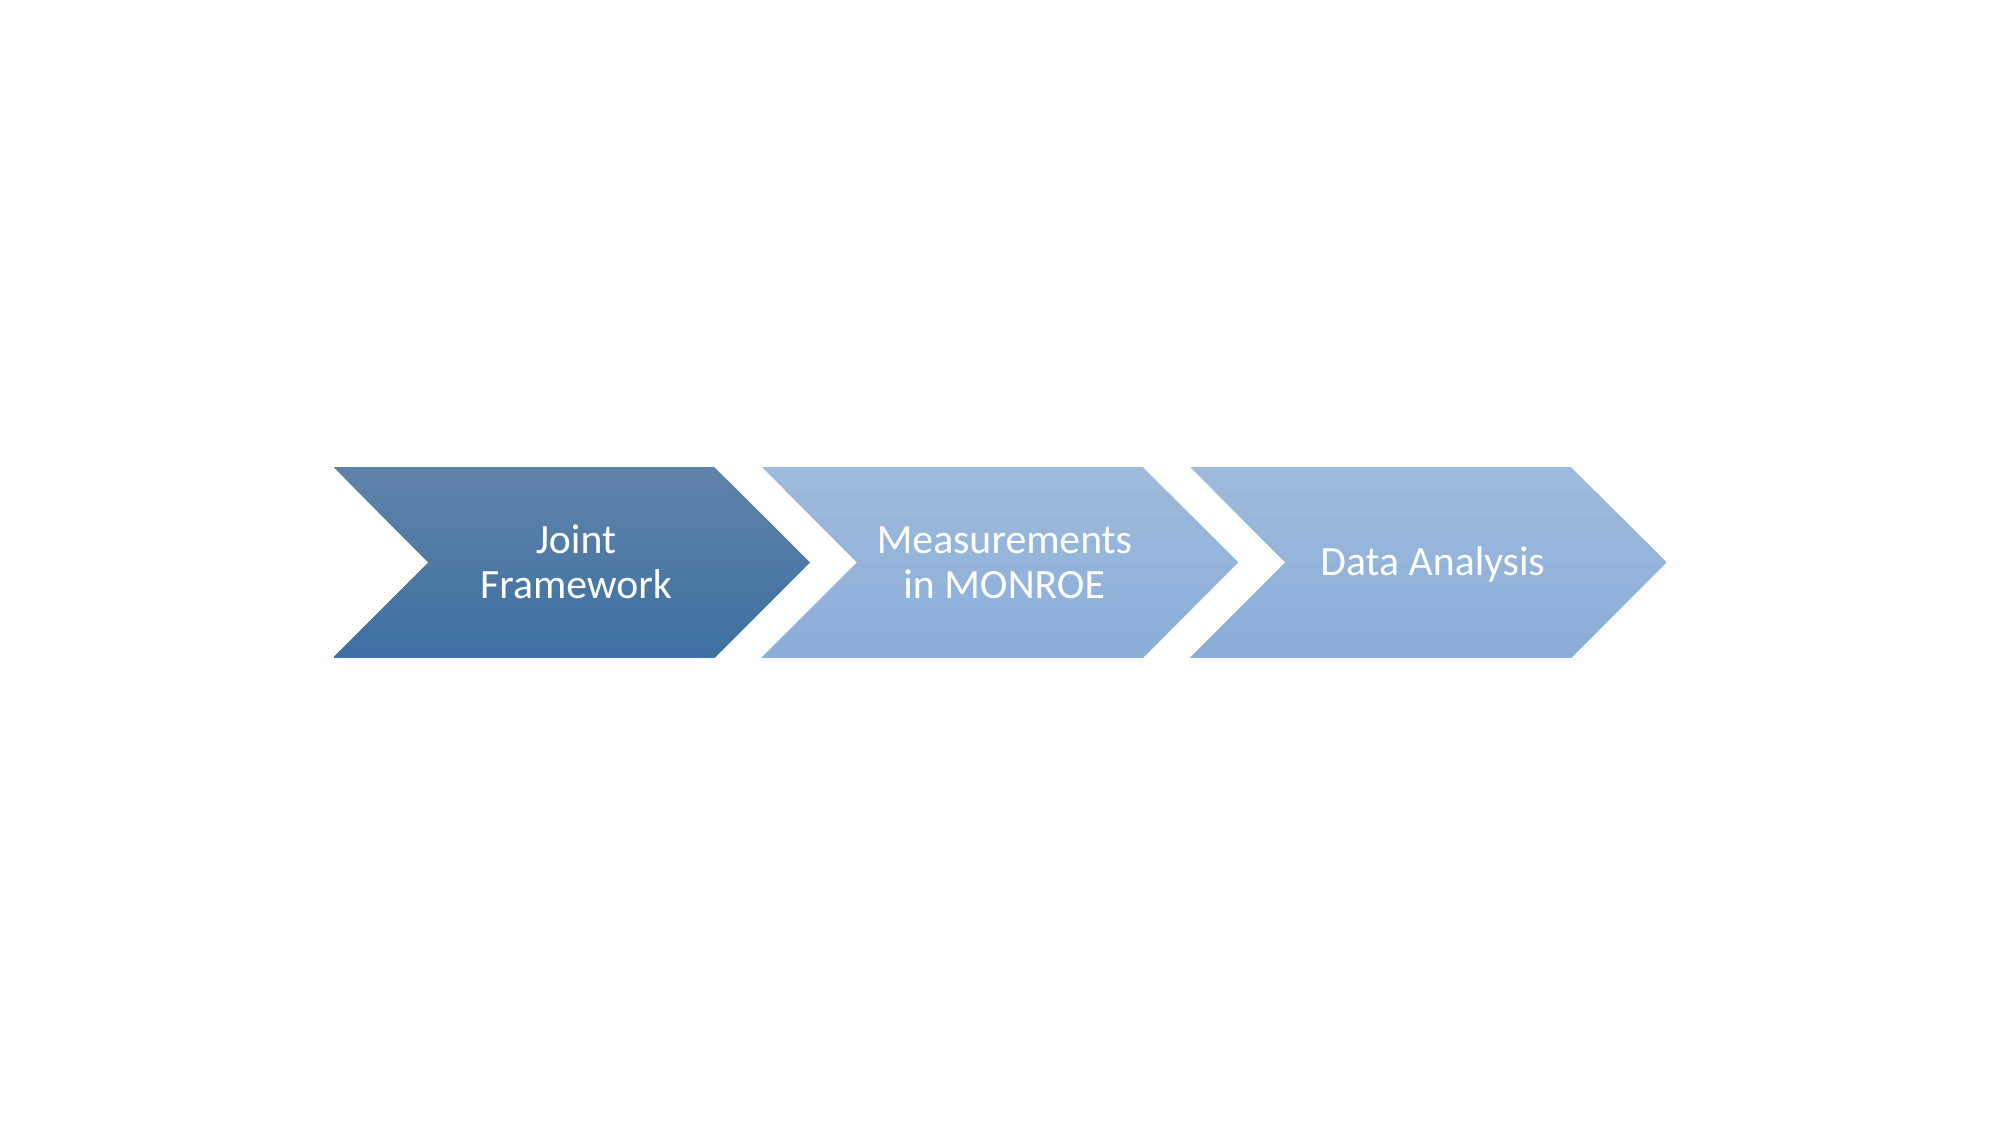

Joint Framework
Measurements in MONROE
Data Analysis